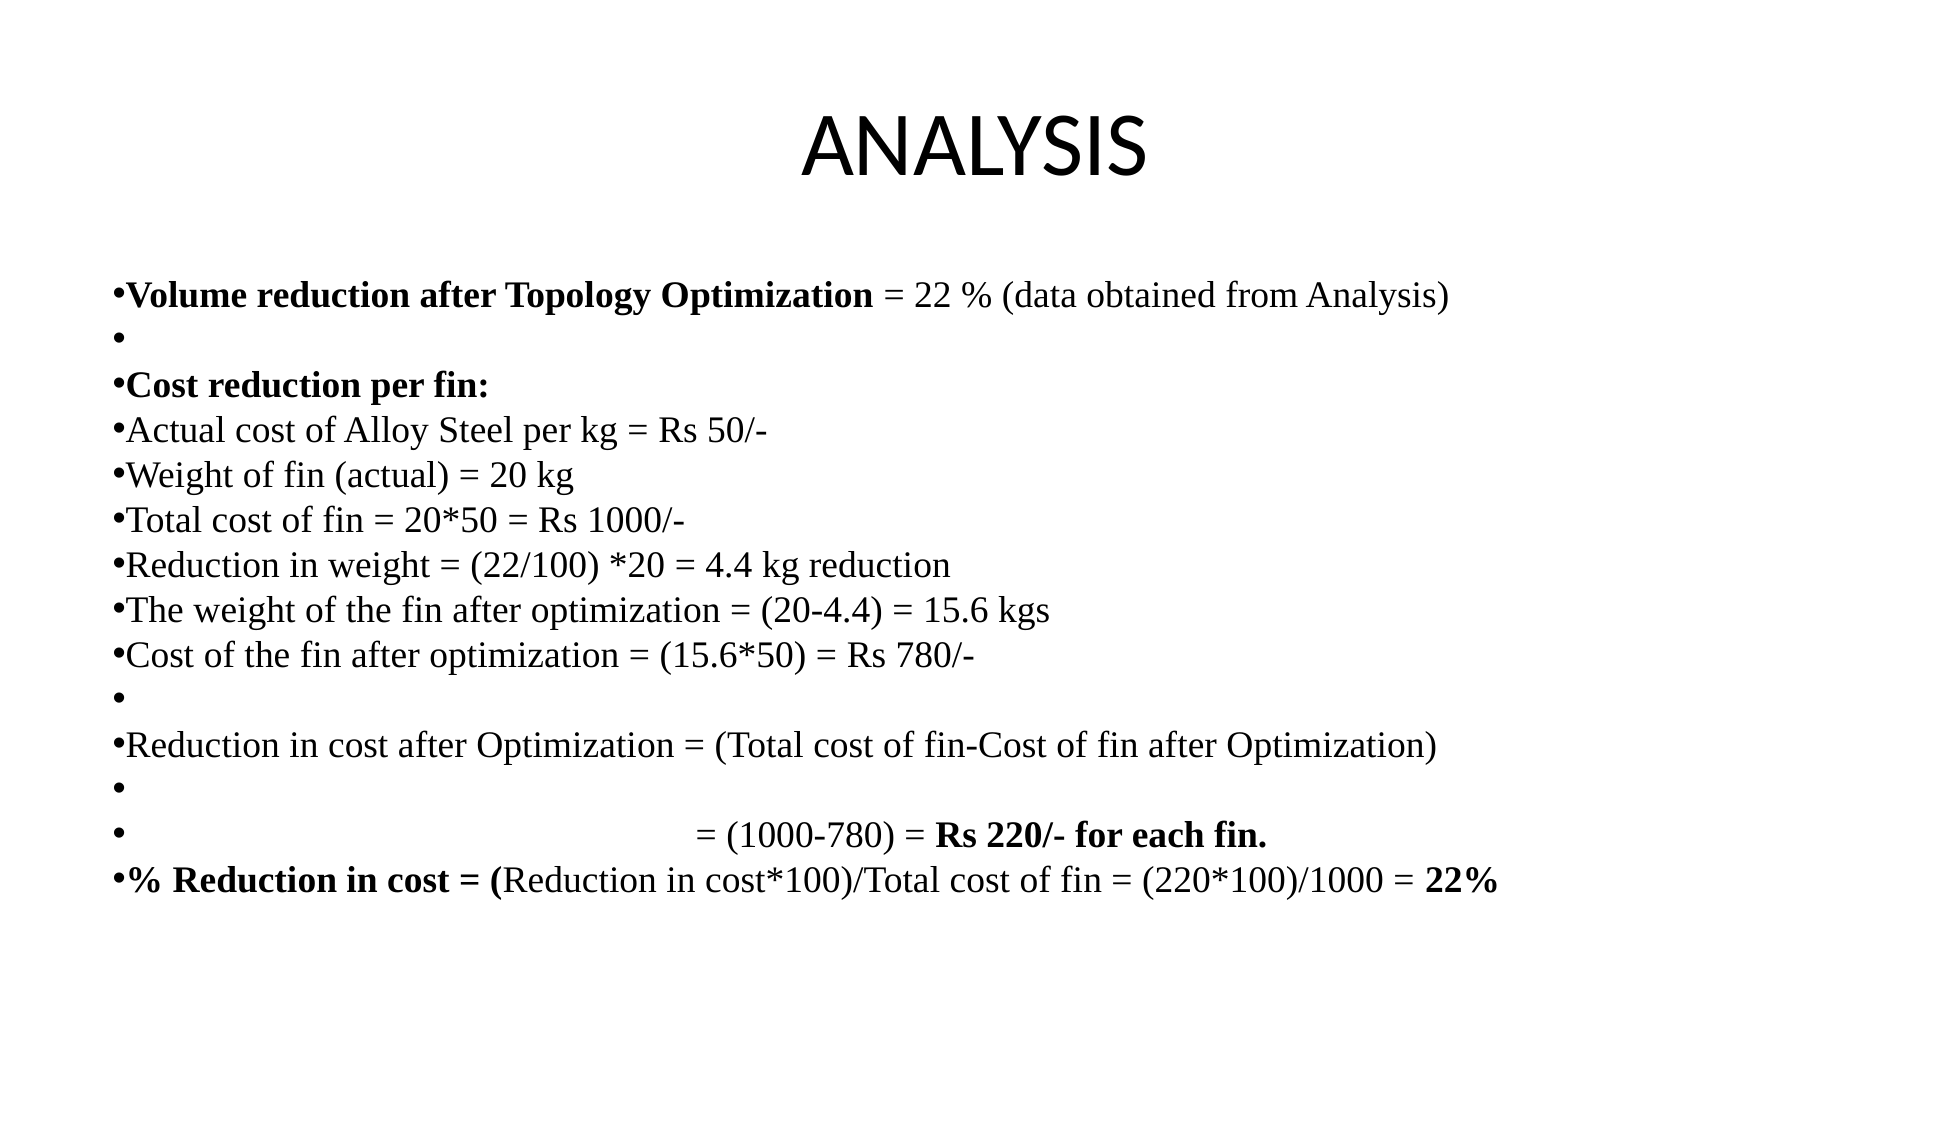

# ANALYSIS
Volume reduction after Topology Optimization = 22 % (data obtained from Analysis)

Cost reduction per fin:
Actual cost of Alloy Steel per kg = Rs 50/-
Weight of fin (actual) = 20 kg
Total cost of fin = 20*50 = Rs 1000/-
Reduction in weight = (22/100) *20 = 4.4 kg reduction
The weight of the fin after optimization = (20-4.4) = 15.6 kgs
Cost of the fin after optimization = (15.6*50) = Rs 780/-

Reduction in cost after Optimization = (Total cost of fin-Cost of fin after Optimization)

                                                            = (1000-780) = Rs 220/- for each fin.
% Reduction in cost = (Reduction in cost*100)/Total cost of fin = (220*100)/1000 = 22%